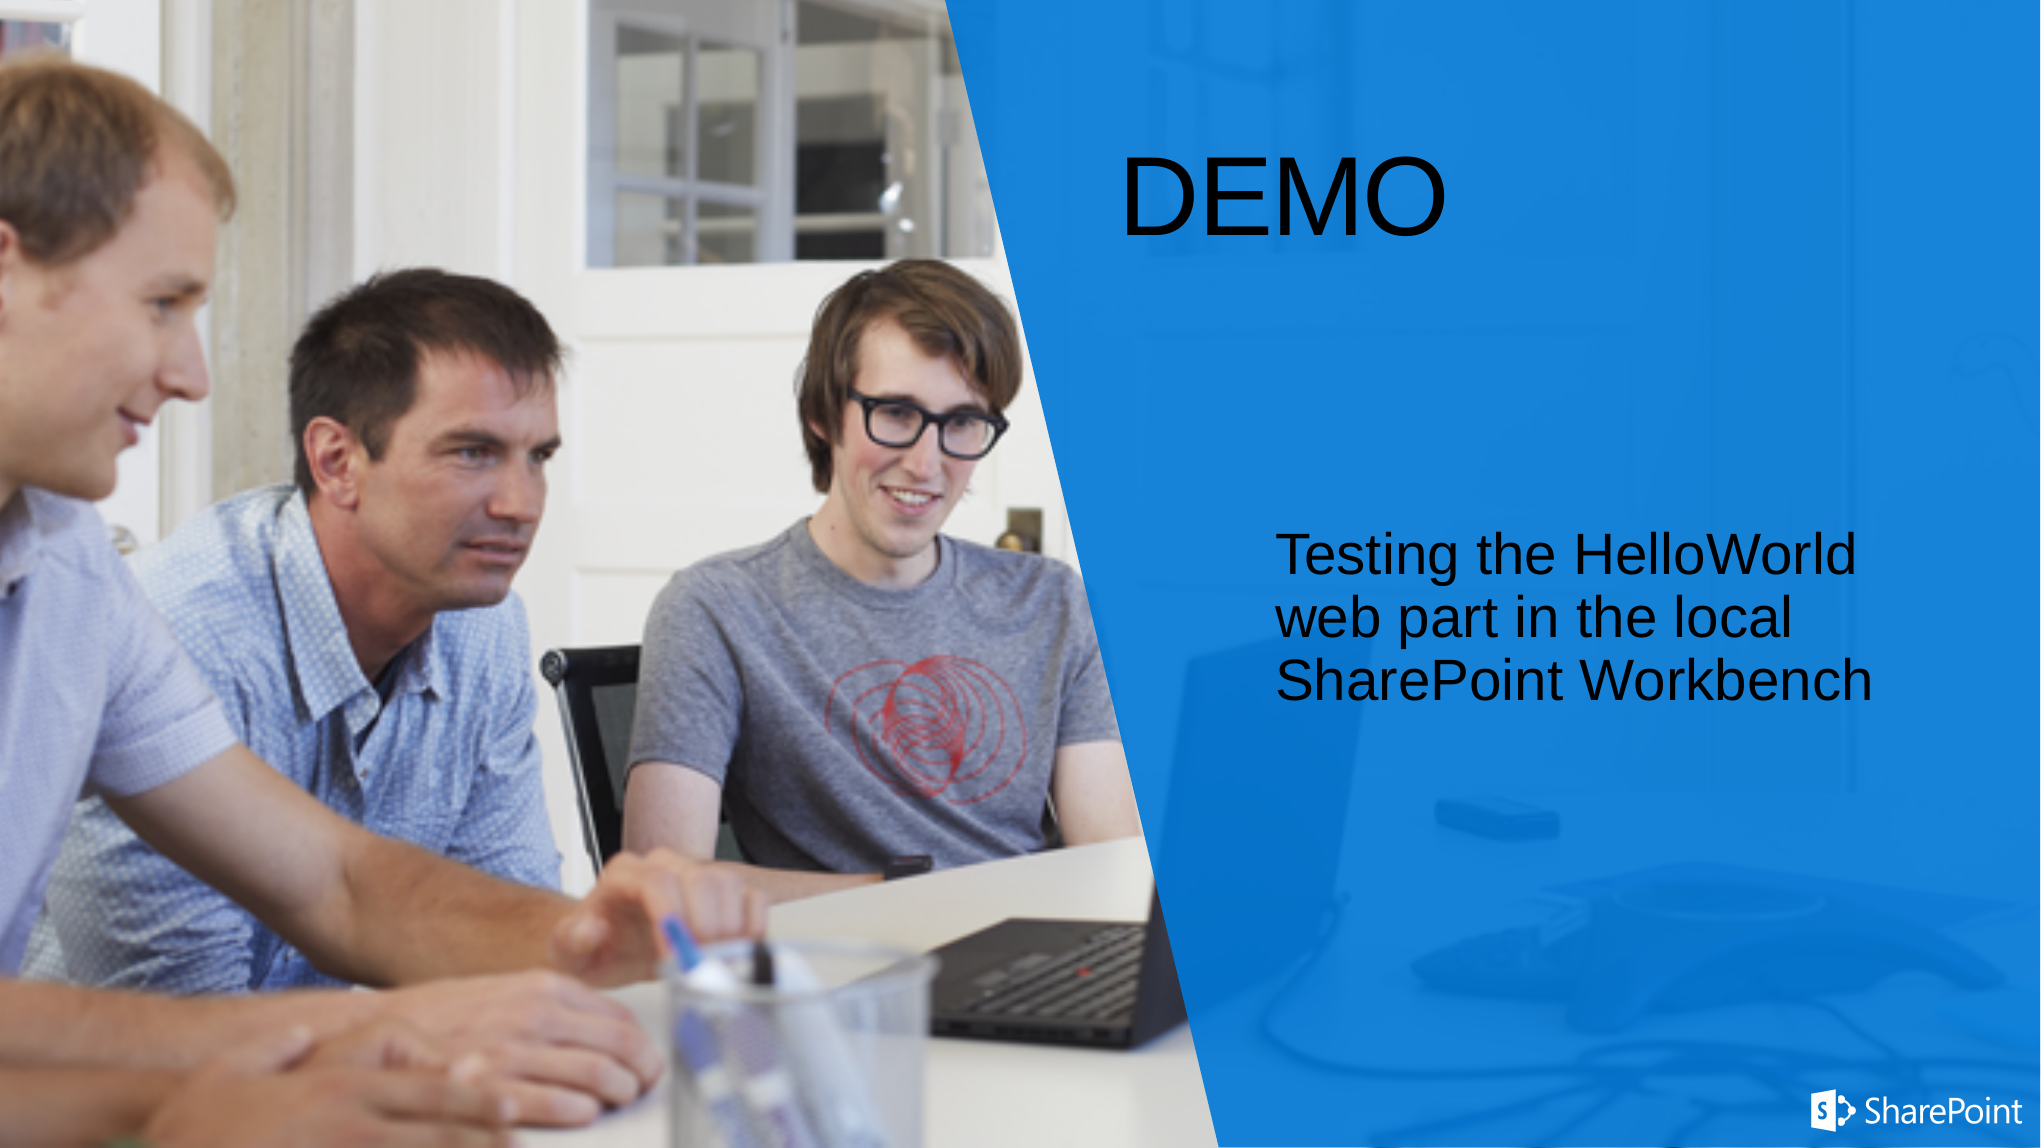

# DEMO
Testing the HelloWorld web part in the local SharePoint Workbench